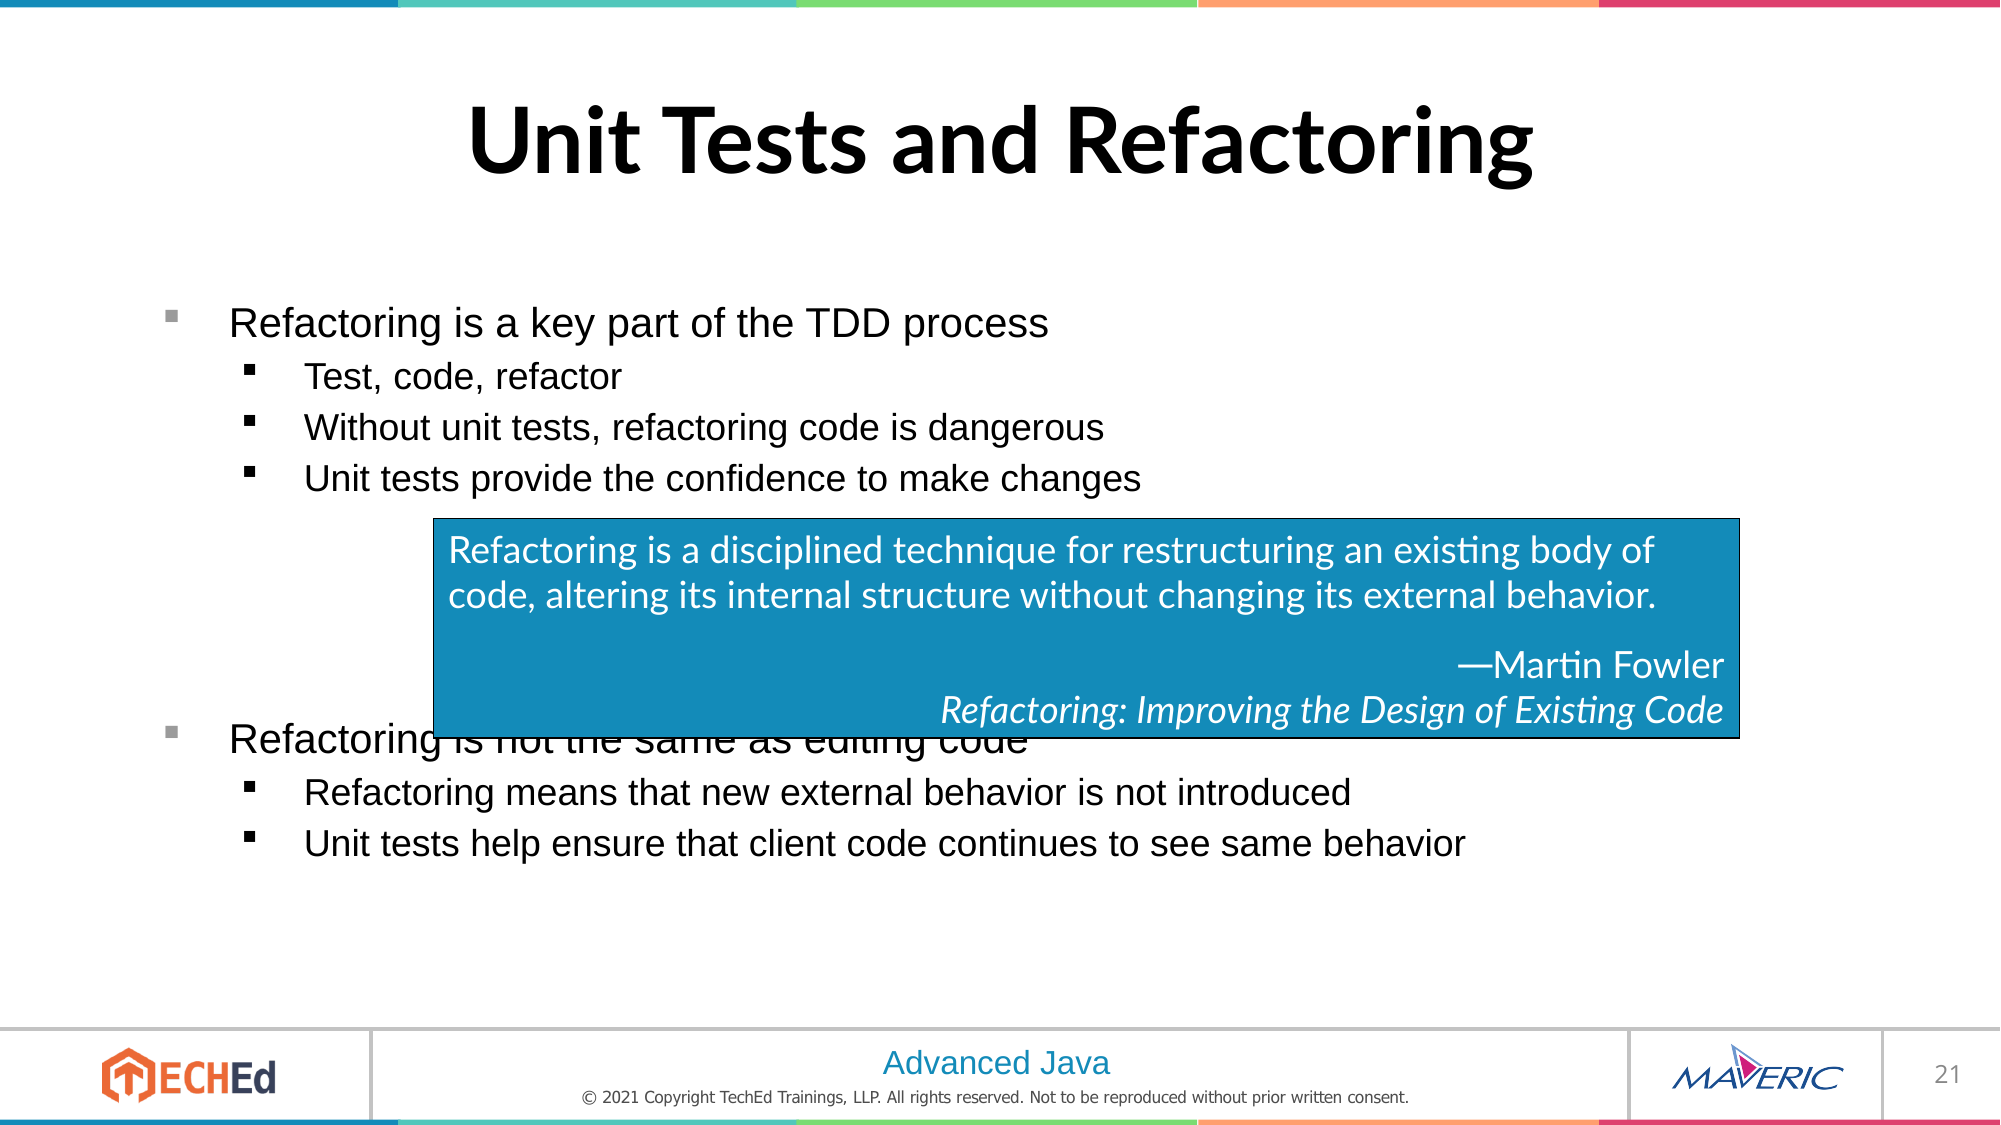

# Unit Tests and Refactoring
Refactoring is a key part of the TDD process
Test, code, refactor
Without unit tests, refactoring code is dangerous
Unit tests provide the confidence to make changes

Refactoring is not the same as editing code
Refactoring means that new external behavior is not introduced
Unit tests help ensure that client code continues to see same behavior

Refactoring is a disciplined technique for restructuring an existing body of code, altering its internal structure without changing its external behavior.
—Martin Fowler
Refactoring: Improving the Design of Existing Code